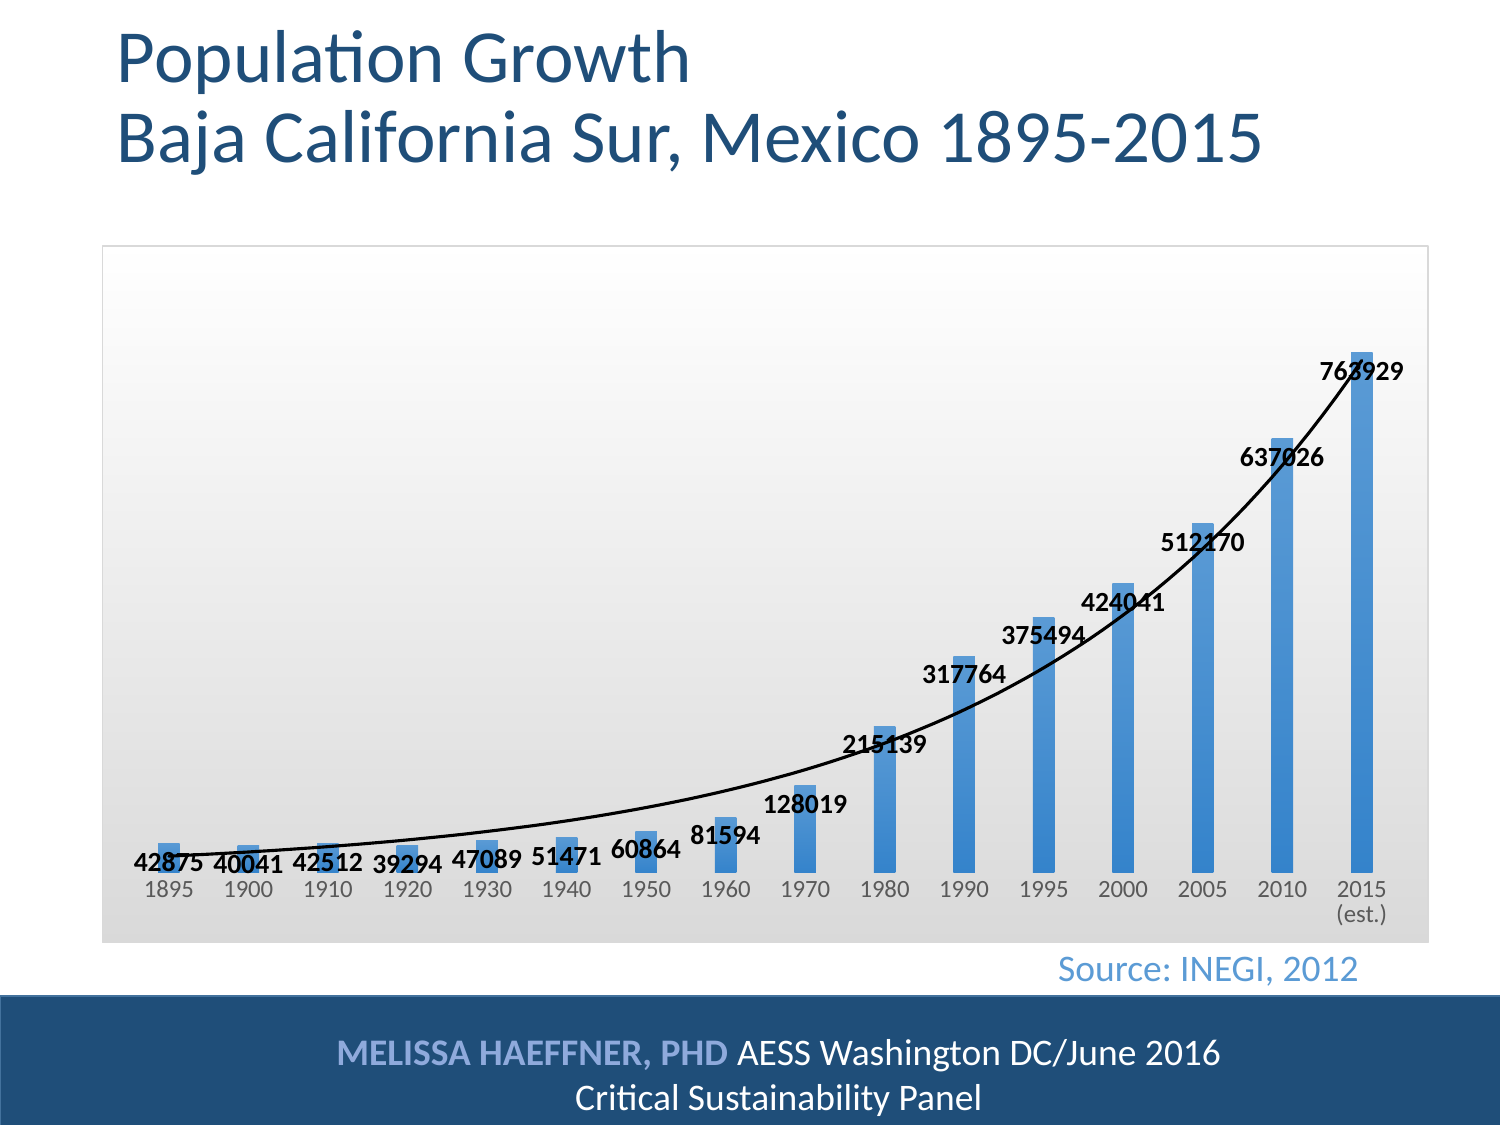

# Population Growth Baja California Sur, Mexico 1895-2015

### Chart

| Category |  |
|---|---|
| 1895 | 42875.0 |
| 1900 | 40041.0 |
| 1910 | 42512.0 |
| 1920 | 39294.0 |
| 1930 | 47089.0 |
| 1940 | 51471.0 |
| 1950 | 60864.0 |
| 1960 | 81594.0 |
| 1970 | 128019.0 |
| 1980 | 215139.0 |
| 1990 | 317764.0 |
| 1995 | 375494.0 |
| 2000 | 424041.0 |
| 2005 | 512170.0 |
| 2010 | 637026.0 |
| 2015 (est.) | 763929.0 |
Source: INEGI, 2012
MELISSA HAEFFNER, PHD AESS Washington DC/June 2016
Critical Sustainability Panel
5